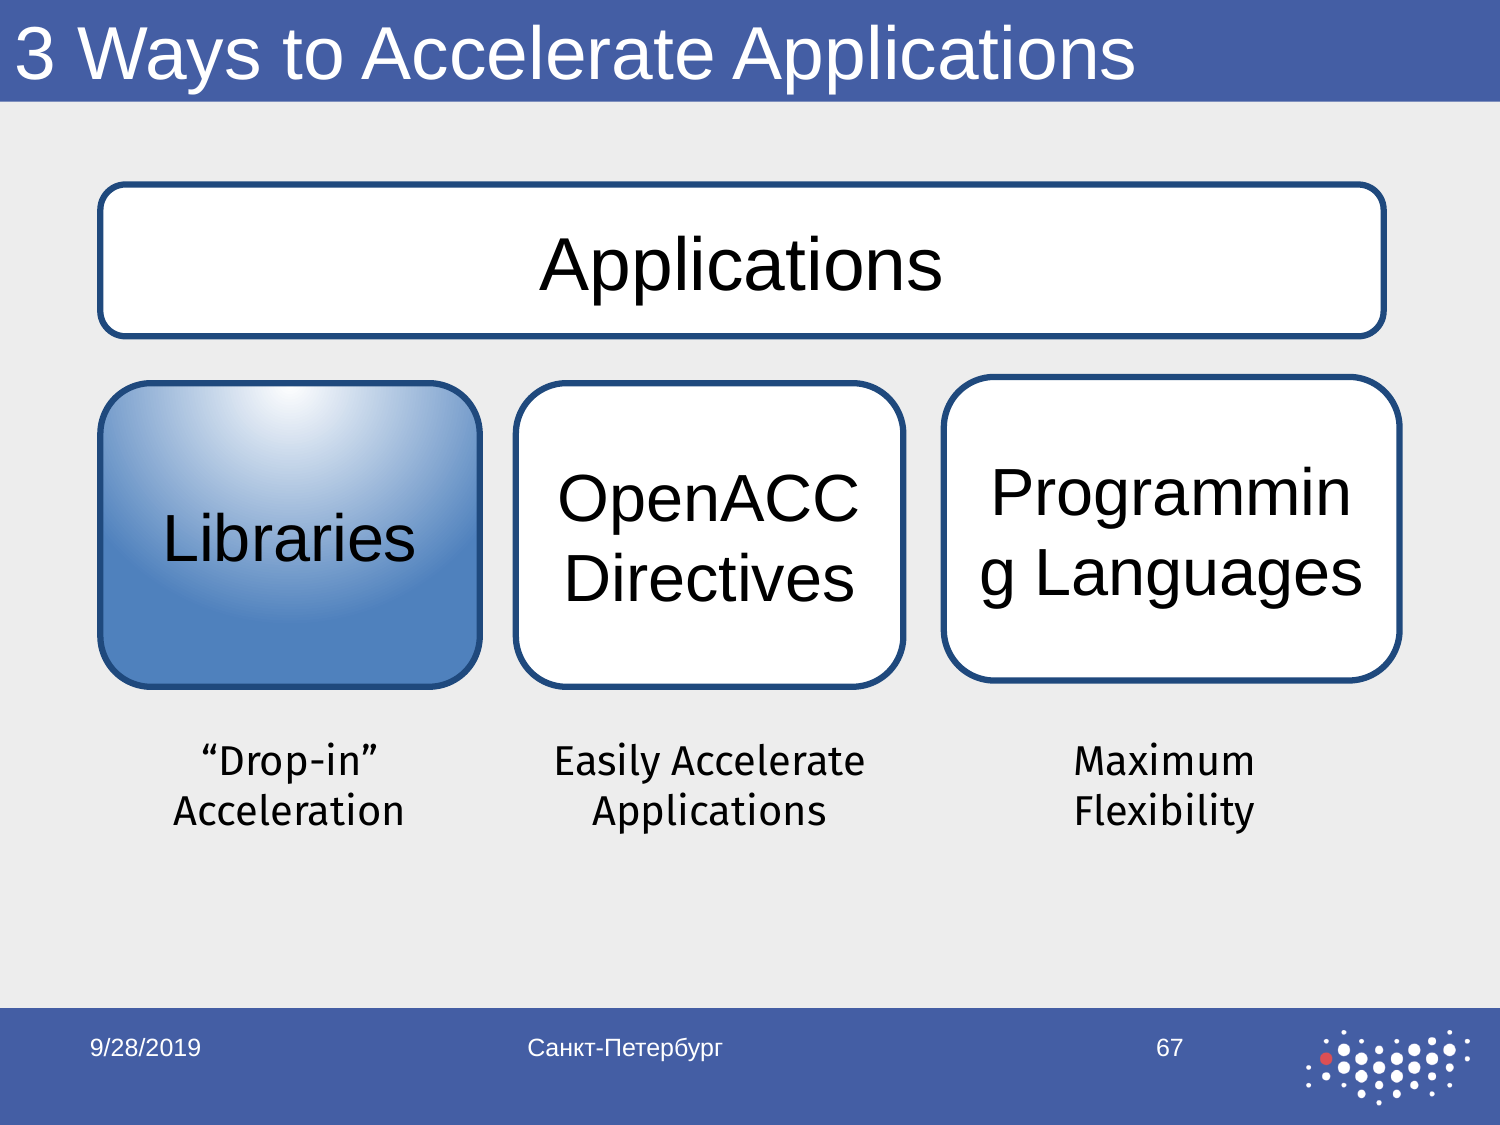

# 3 Ways to Accelerate Applications
Applications
Programming Languages
Libraries
OpenACC Directives
“Drop-in” Acceleration
Easily Accelerate Applications
Maximum
Flexibility
9/28/2019
Санкт-Петербург
67